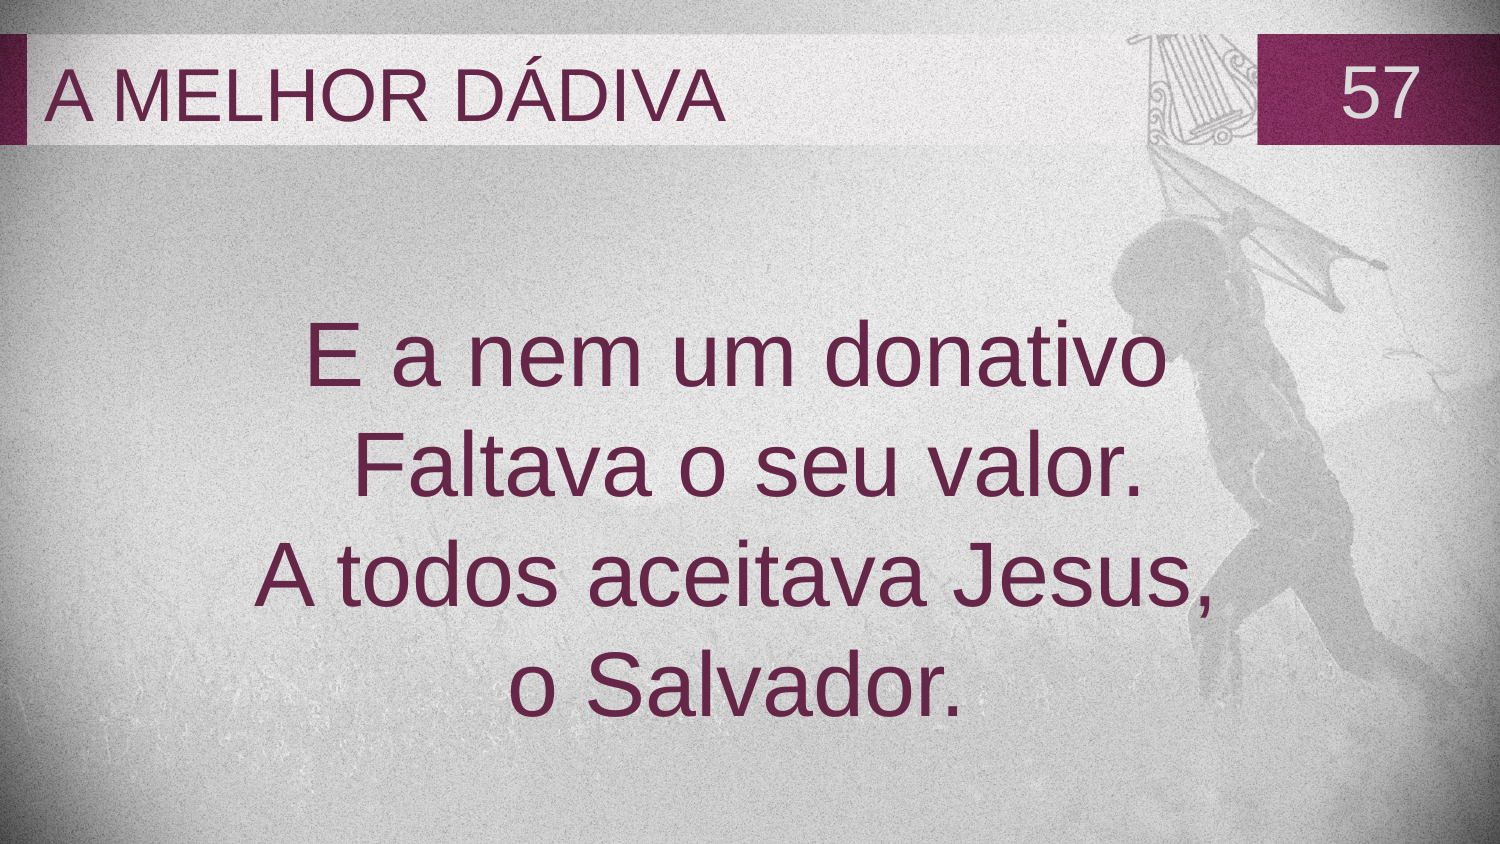

# A MELHOR DÁDIVA
57
E a nem um donativo
Faltava o seu valor.
A todos aceitava Jesus,
o Salvador.